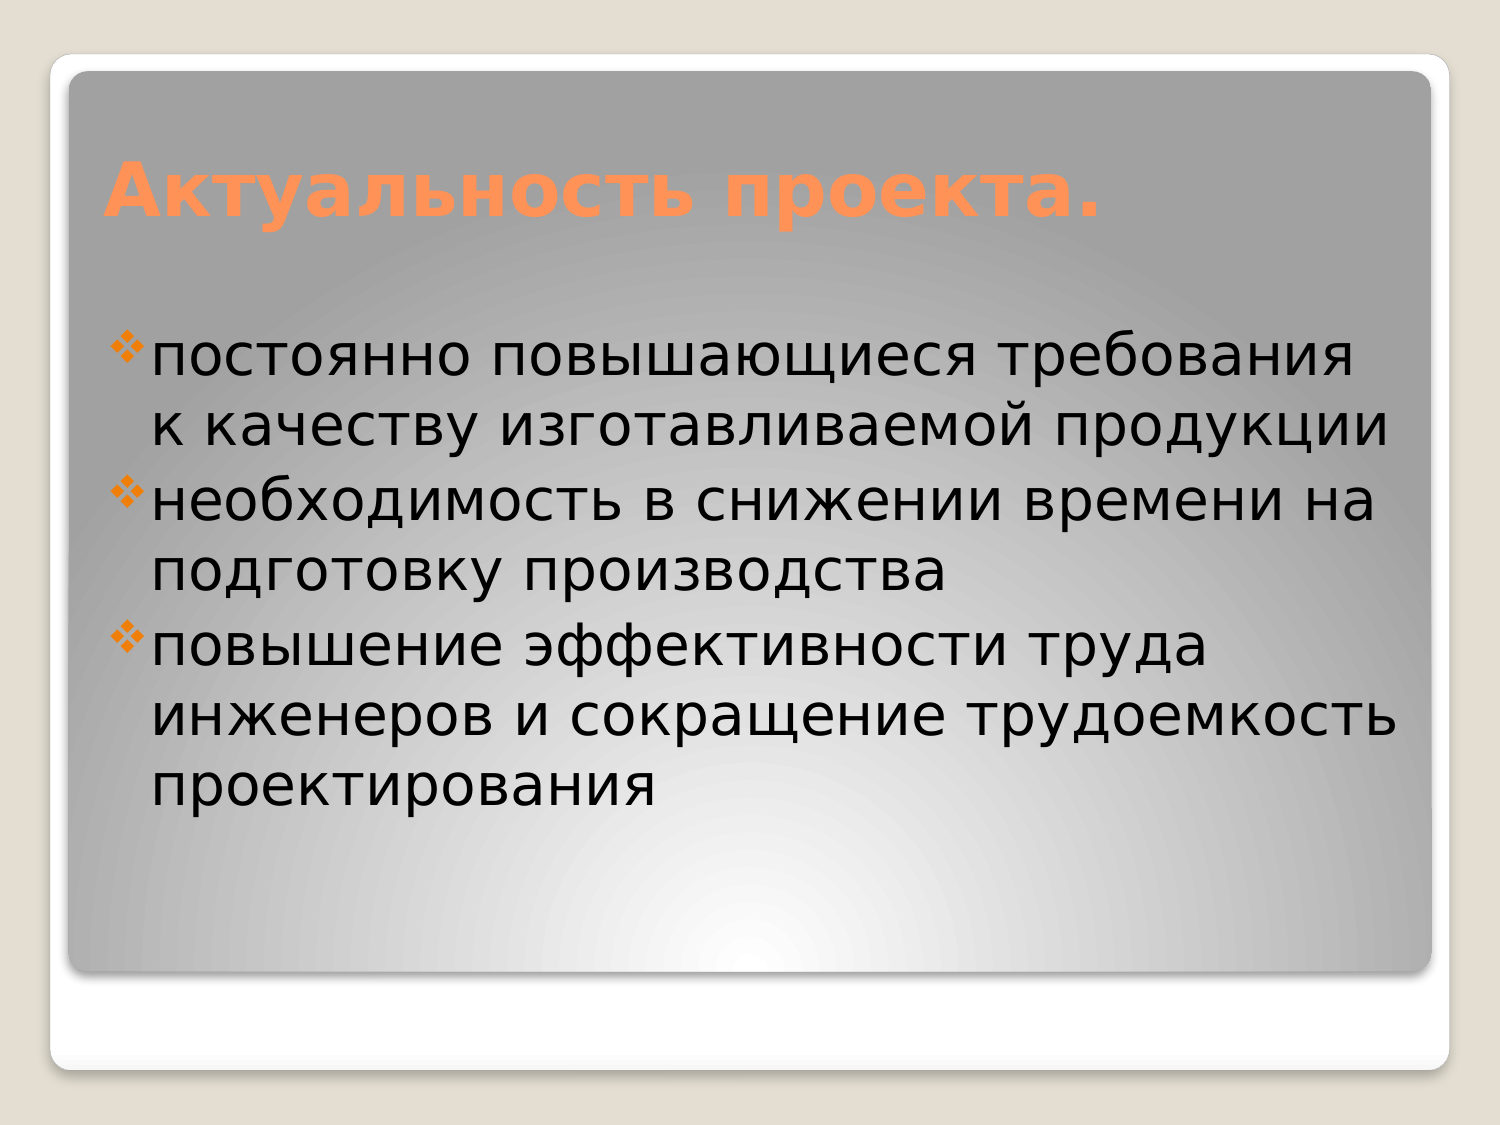

# Актуальность проекта.
постоянно повышающиеся требования к качеству изготавливаемой продукции
необходимость в снижении времени на подготовку производства
повышение эффективности труда инженеров и сокращение трудоемкость проектирования